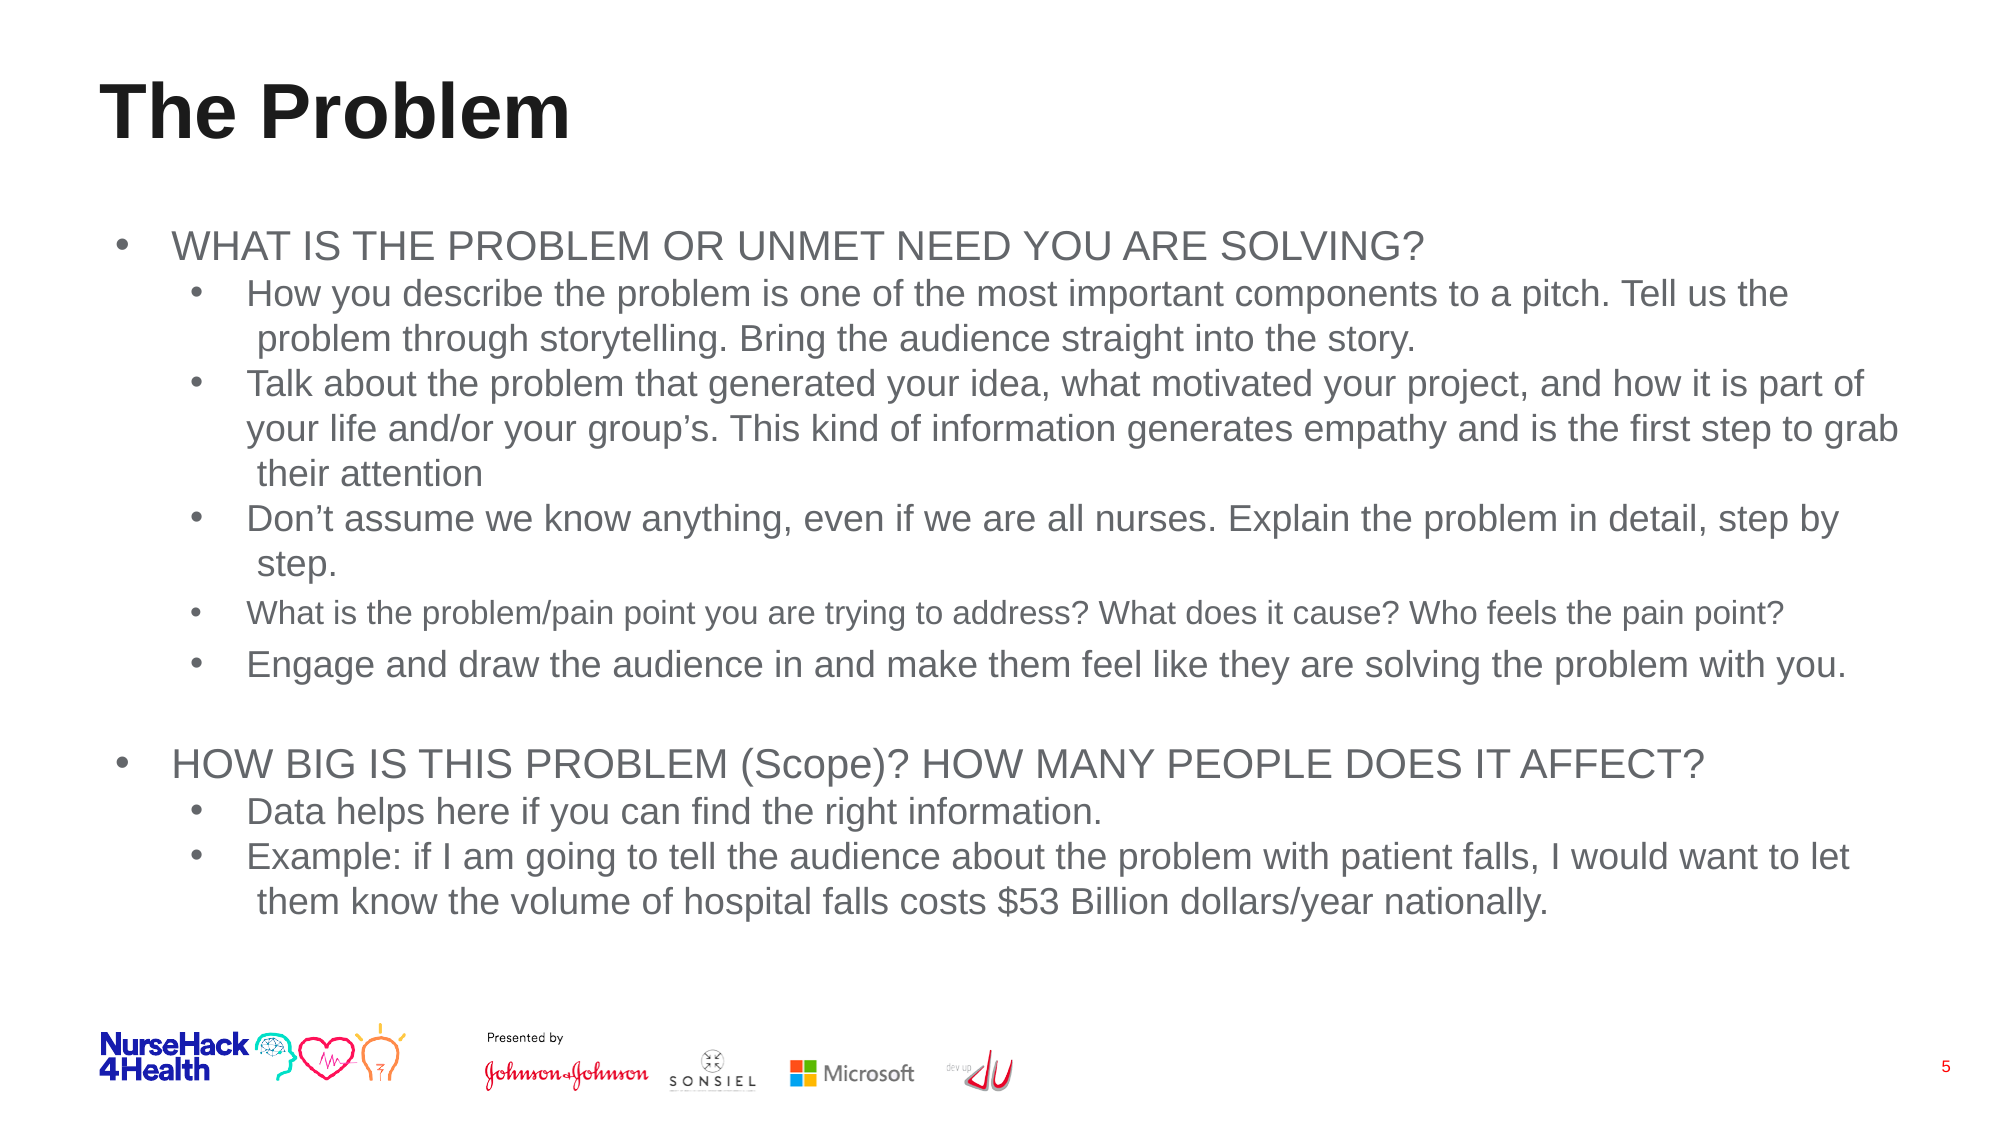

# The Problem
WHAT IS THE PROBLEM OR UNMET NEED YOU ARE SOLVING?
How you describe the problem is one of the most important components to a pitch. Tell us the  problem through storytelling. Bring the audience straight into the story.
Talk about the problem that generated your idea, what motivated your project, and how it is part of  your life and/or your group’s. This kind of information generates empathy and is the first step to grab  their attention
Don’t assume we know anything, even if we are all nurses. Explain the problem in detail, step by  step.
What is the problem/pain point you are trying to address? What does it cause? Who feels the pain point?
Engage and draw the audience in and make them feel like they are solving the problem with you.

HOW BIG IS THIS PROBLEM (Scope)?	HOW MANY PEOPLE DOES IT AFFECT?
Data helps here if you can find the right information.
Example: if I am going to tell the audience about the problem with patient falls, I would want to let  them know the volume of hospital falls costs $53 Billion dollars/year nationally.
5